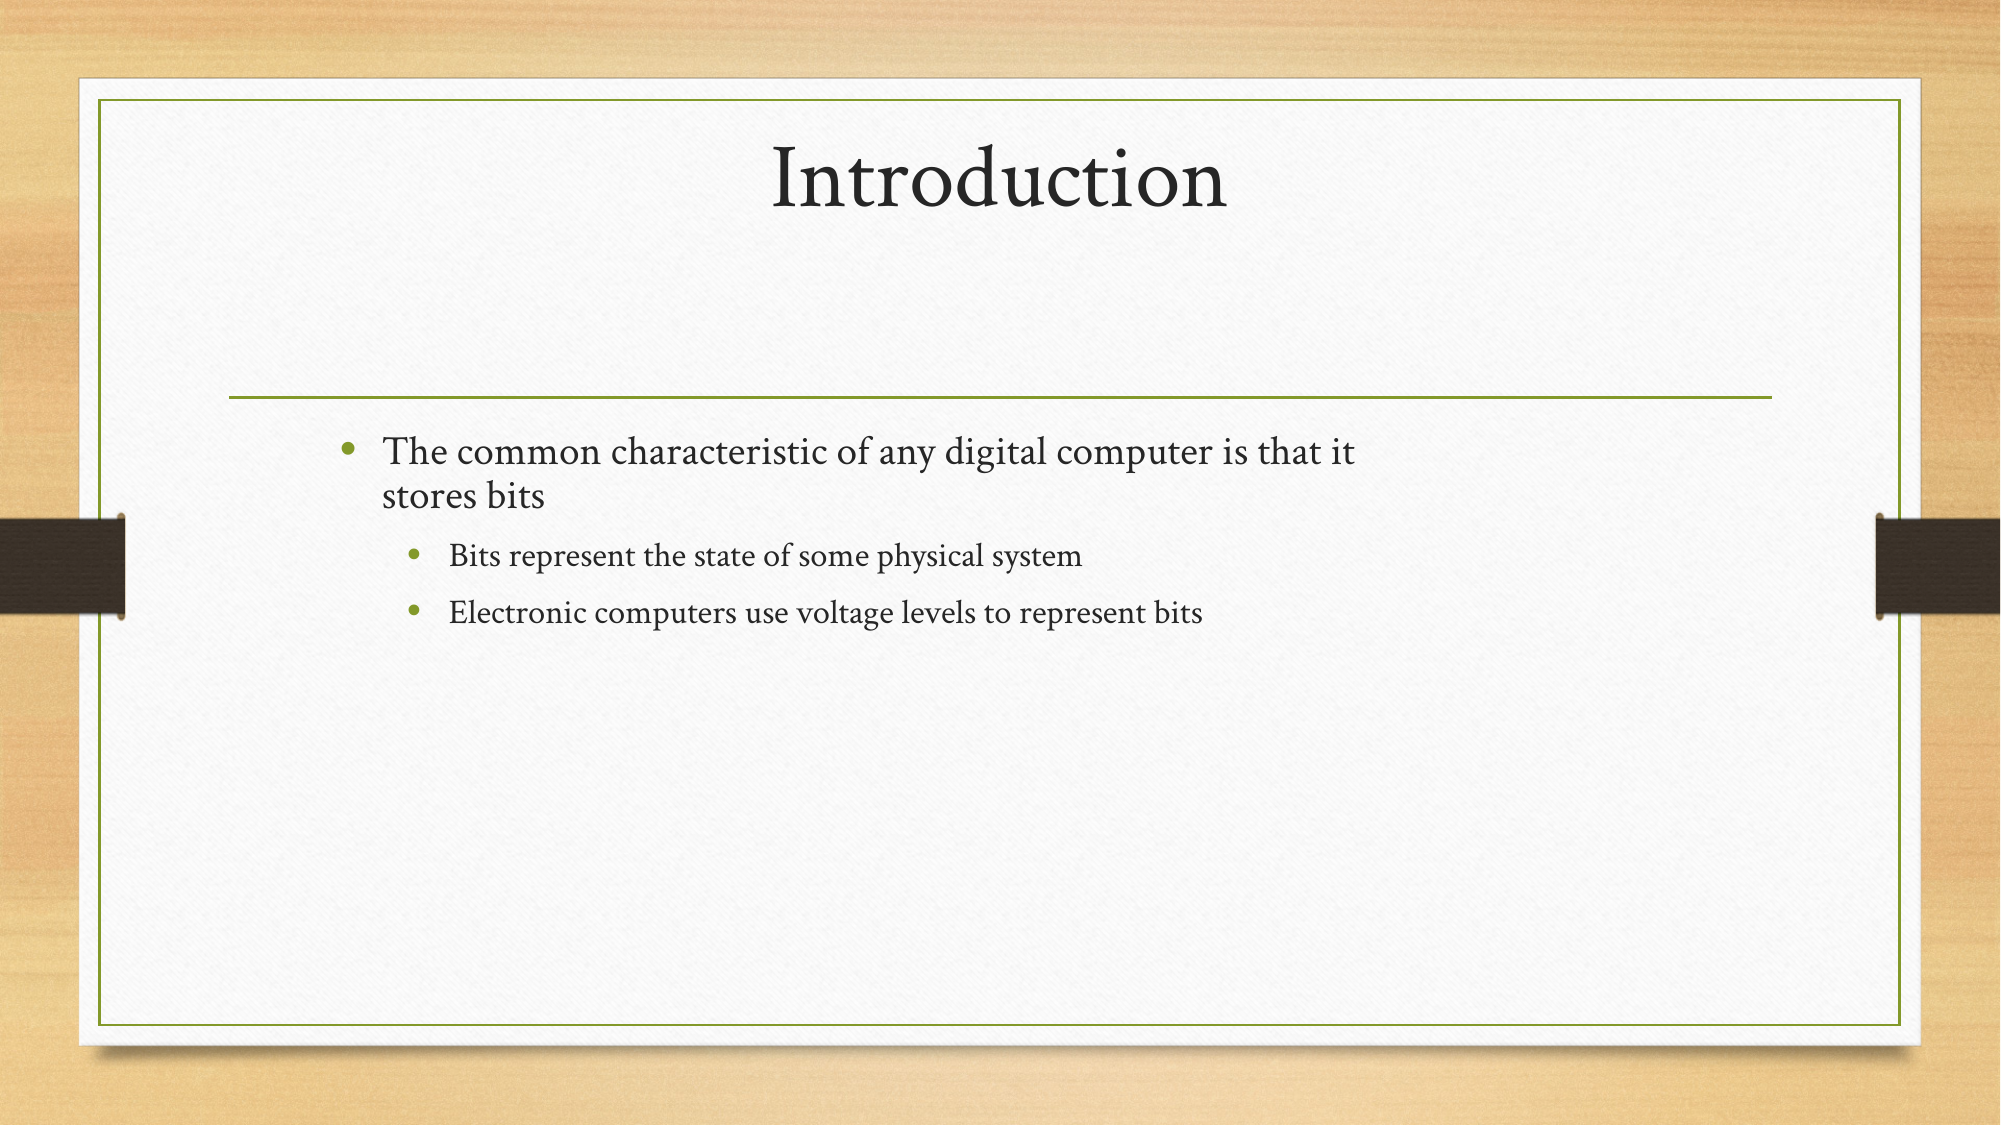

# Introduction
The common characteristic of any digital computer is that it stores bits
Bits represent the state of some physical system
Electronic computers use voltage levels to represent bits